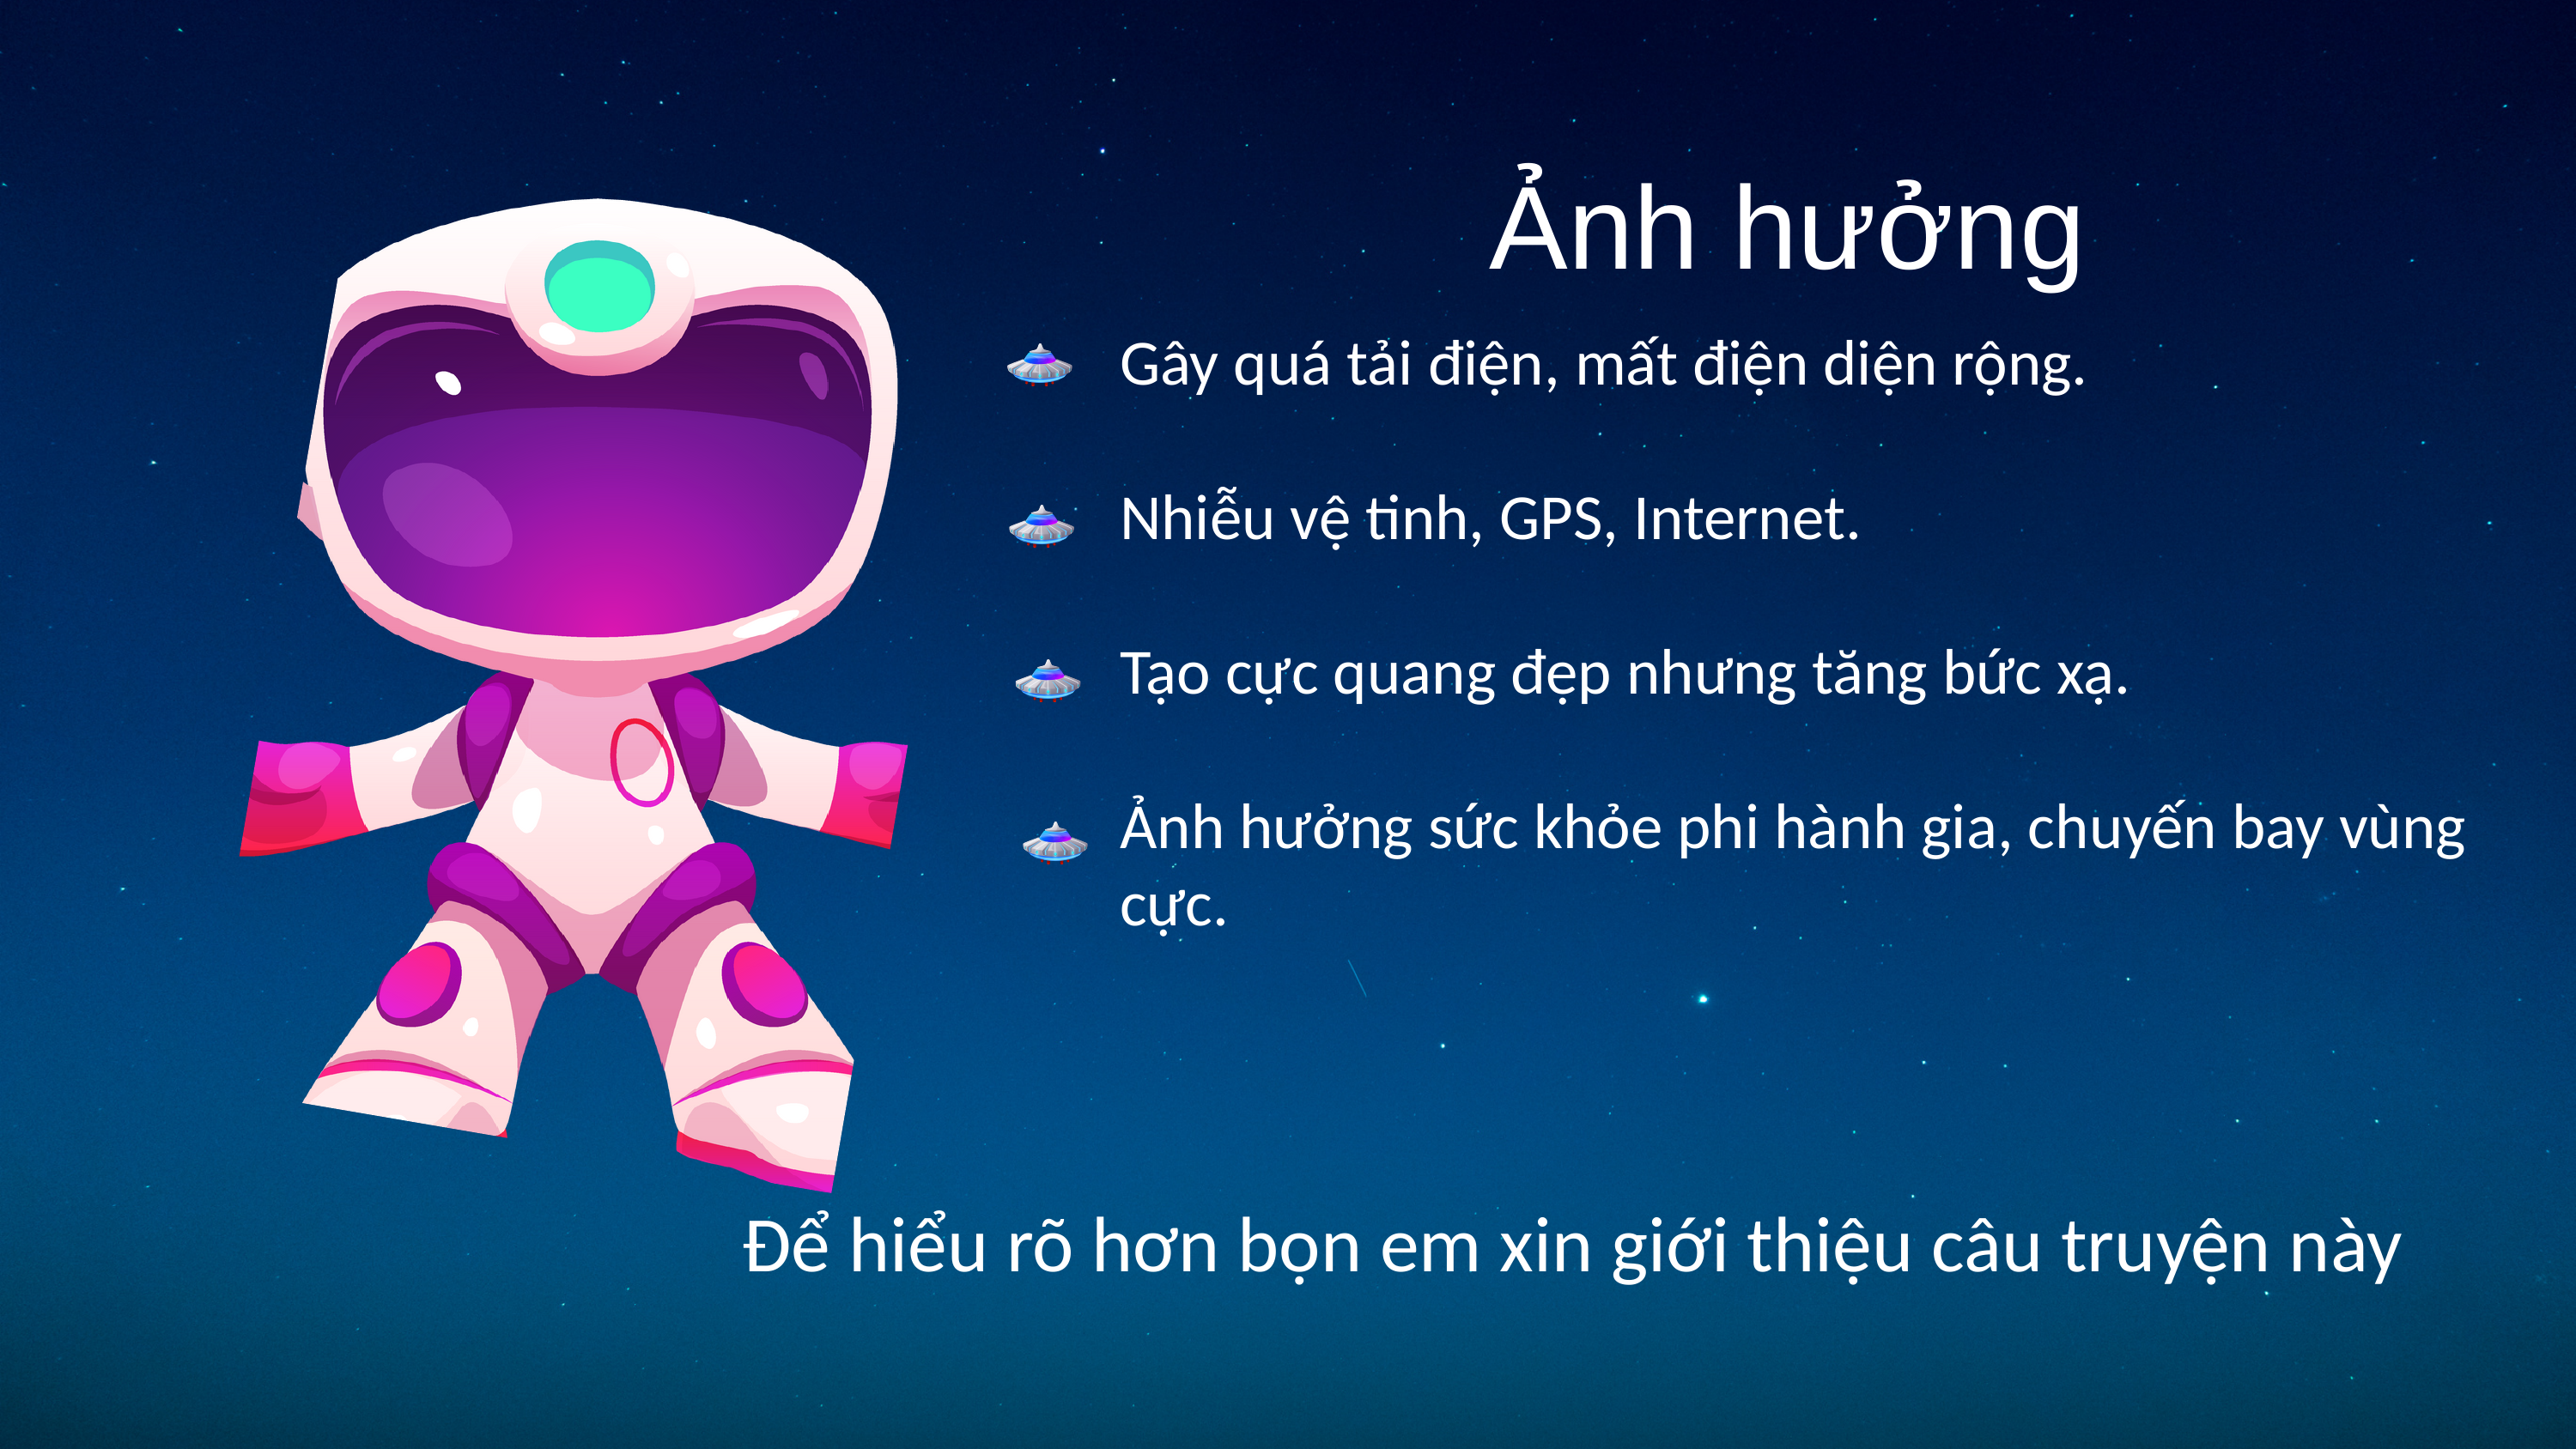

Ảnh hưởng

Gây quá tải điện, mất điện diện rộng.

Nhiễu vệ tinh, GPS, Internet.

Tạo cực quang đẹp nhưng tăng bức xạ.

Ảnh hưởng sức khỏe phi hành gia, chuyến bay vùng cực.

Để hiểu rõ hơn bọn em xin giới thiệu câu truyện này